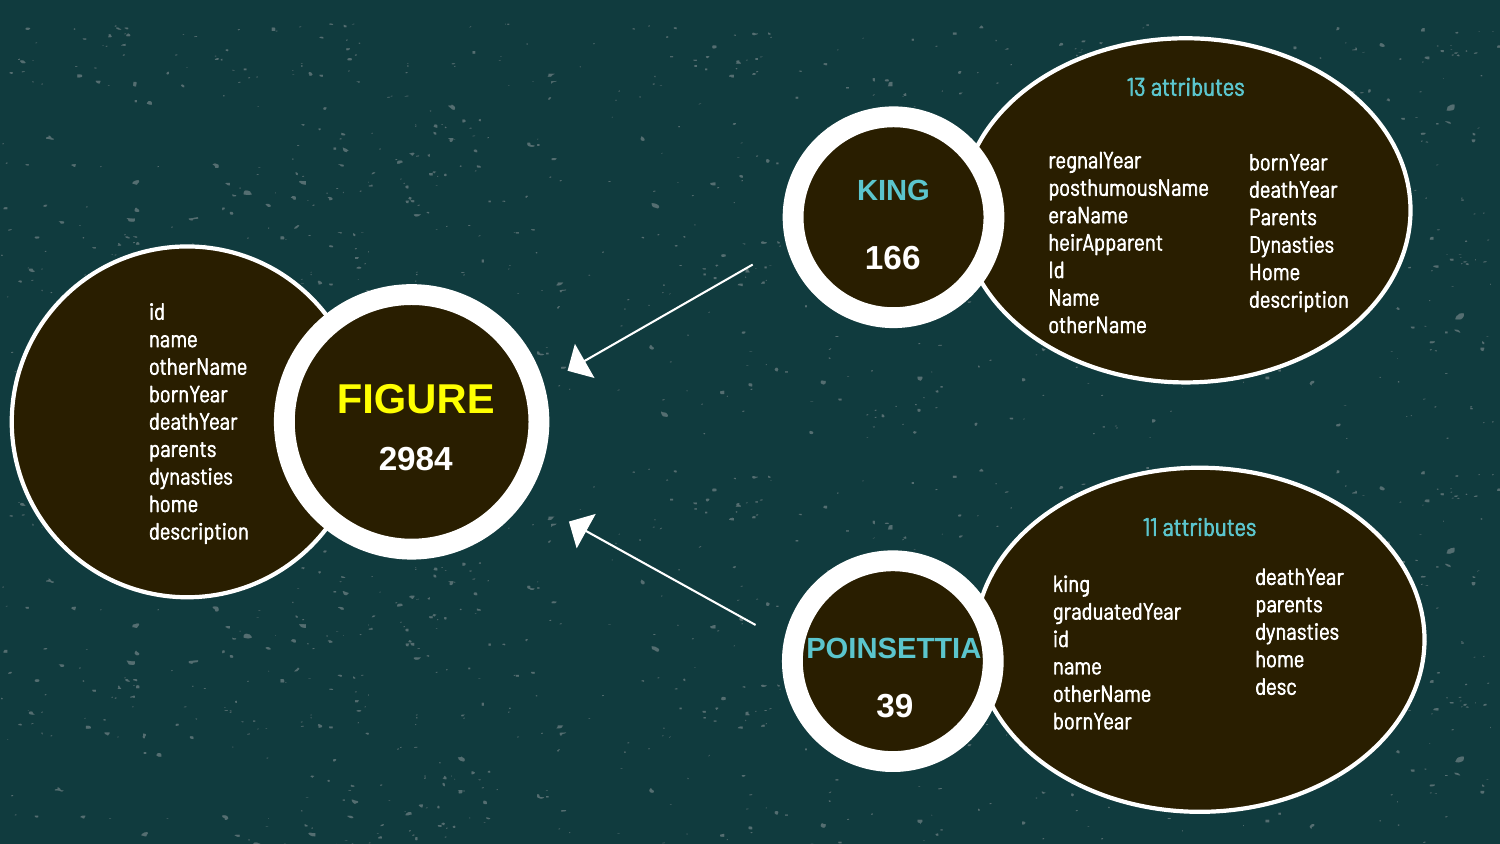

13 attributes

regnalYear
posthumousName
eraName
heirApparent
Id
Name
otherName
KING
bornYear
deathYear
Parents
Dynasties
Home
description

166

id
name
otherName
bornYear
deathYear
parents
dynasties
home
description

FIGURE
2984

11 attributes
deathYear
parents
dynasties
home
desc

king
graduatedYear
id
name
otherName
bornYear
POINSETTIA
39